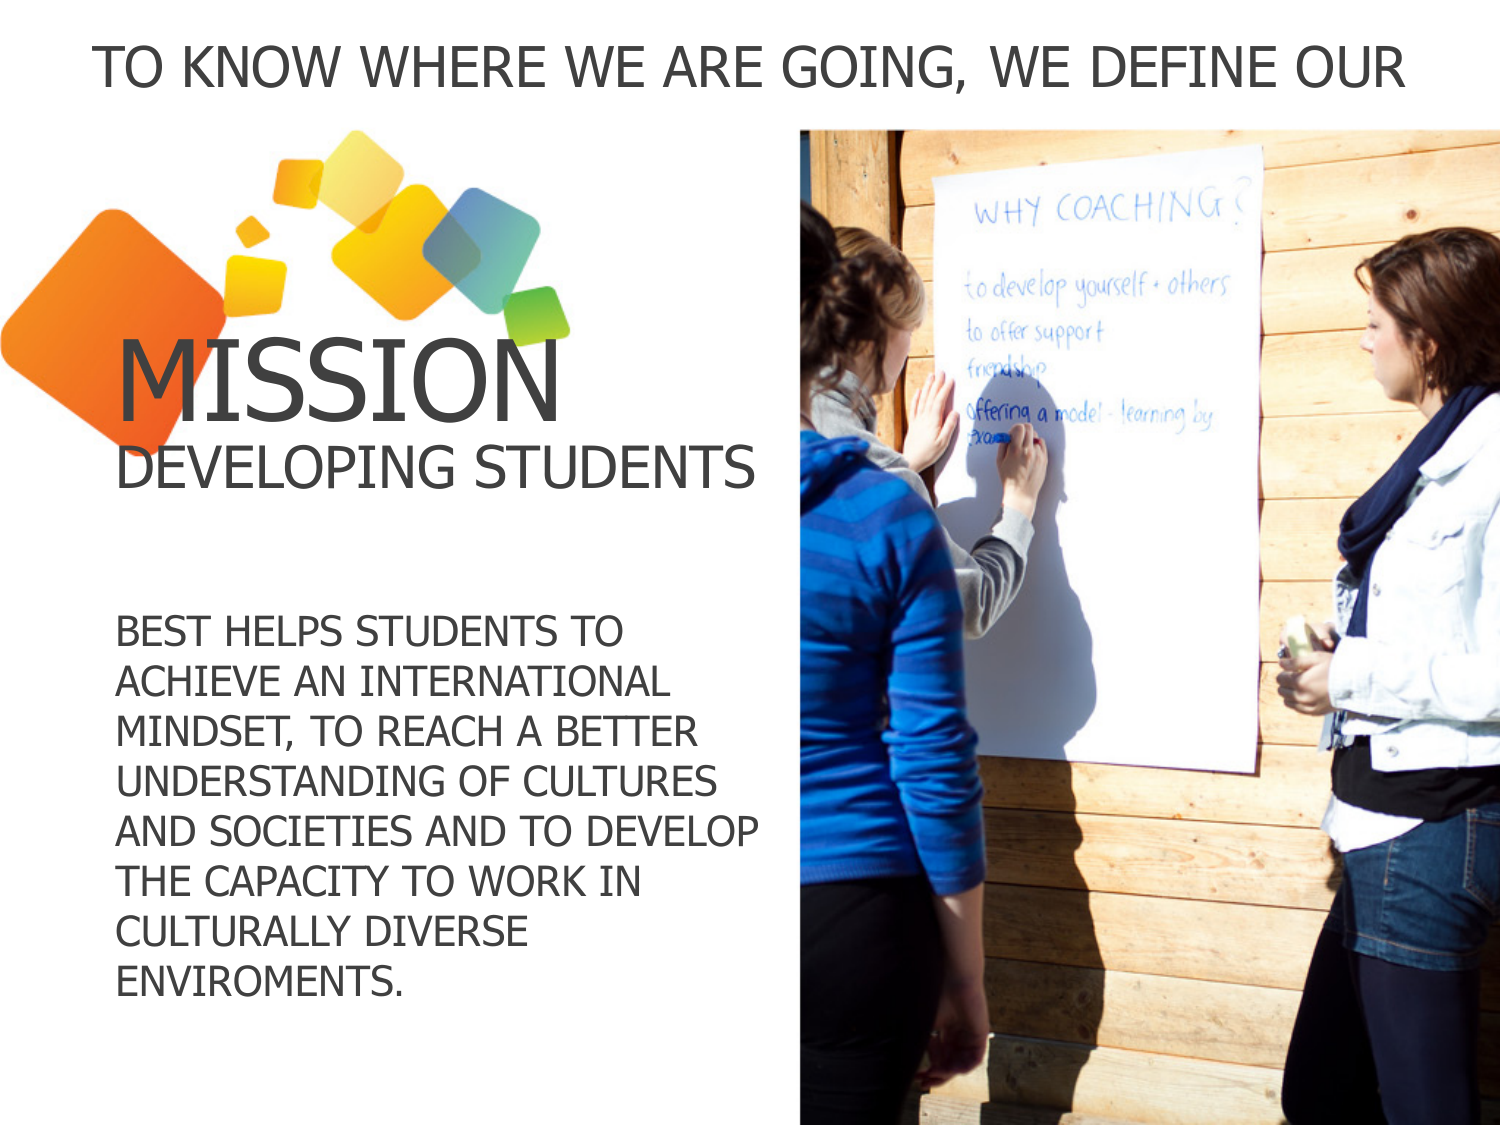

# TO KNOW WHERE WE ARE GOING, WE DEFINE OUR
MISSION
DEVELOPING STUDENTS
BEST HELPS STUDENTS TO ACHIEVE AN INTERNATIONAL MINDSET, TO REACH A BETTER UNDERSTANDING OF CULTURES AND SOCIETIES AND TO DEVELOP THE CAPACITY TO WORK IN CULTURALLY DIVERSE ENVIROMENTS.